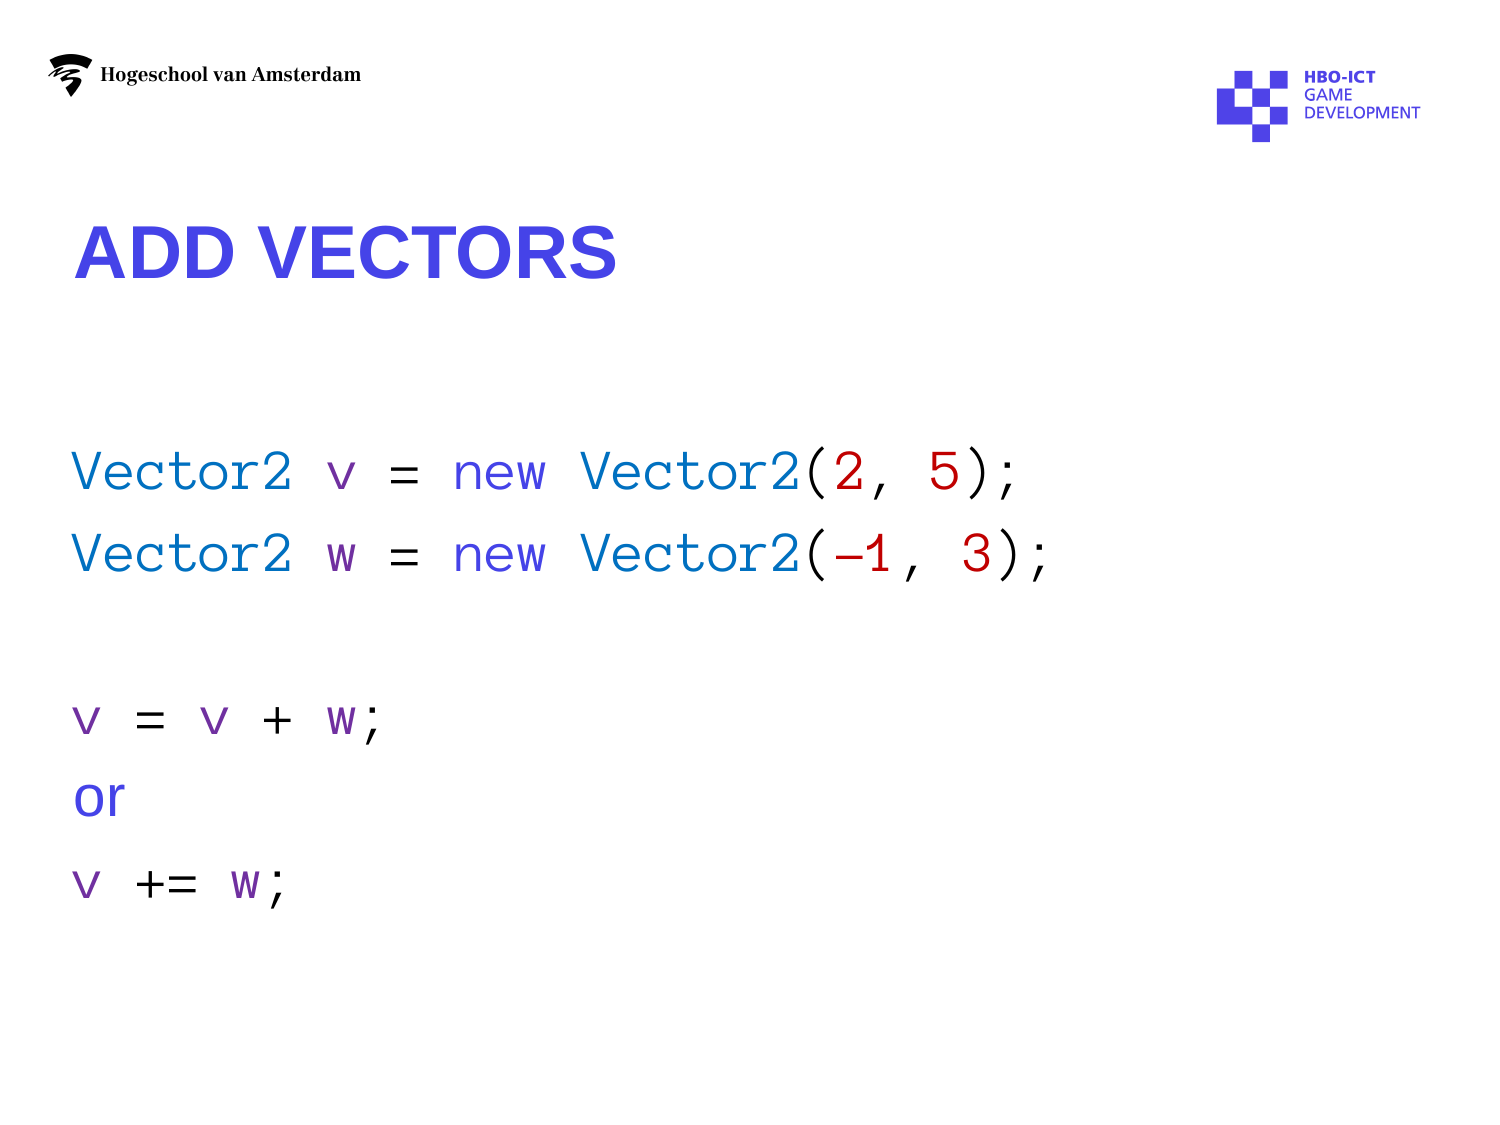

# Add vectors

Vector2 v = new Vector2(2, 5);
Vector2 w = new Vector2(-1, 3);

v = v + w;
or
v += w;